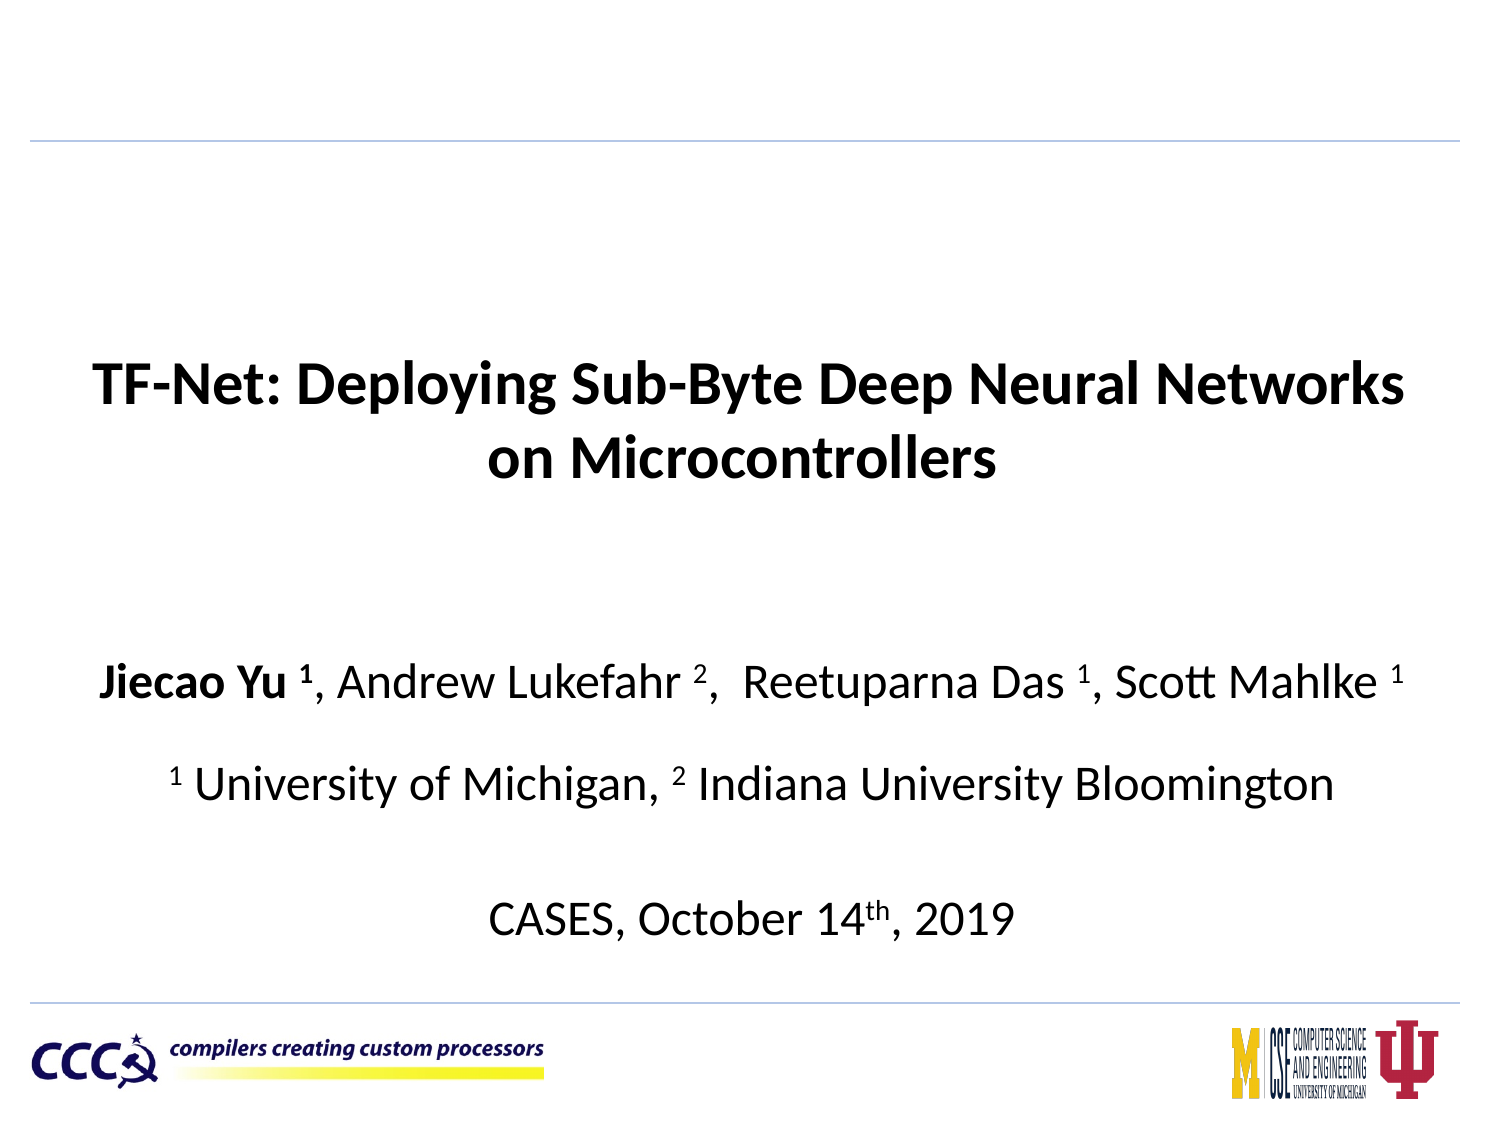

# TF-Net: Deploying Sub-Byte Deep Neural Networks on Microcontrollers
Jiecao Yu 1, Andrew Lukefahr 2,  Reetuparna Das 1, Scott Mahlke 1
1 University of Michigan, 2 Indiana University Bloomington
CASES, October 14th, 2019